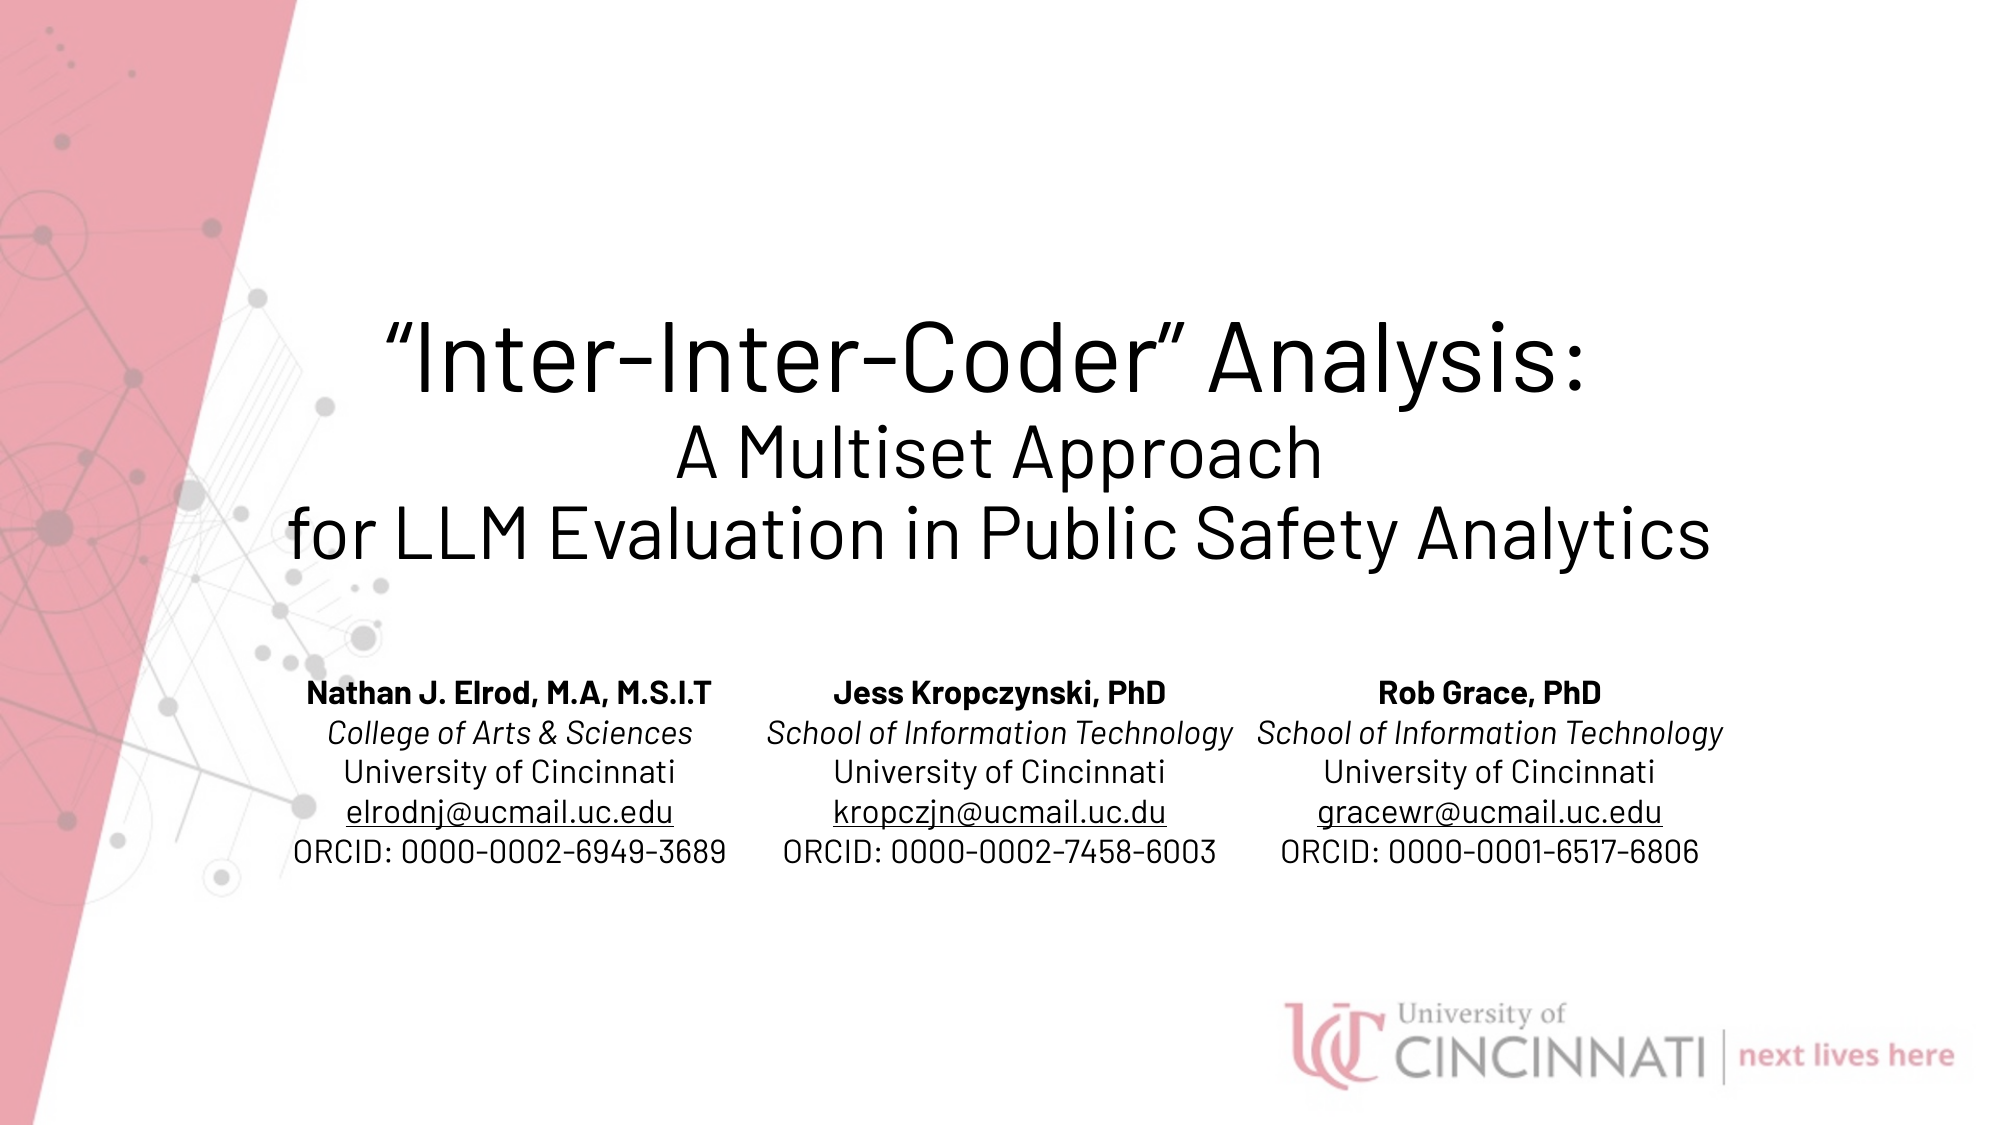

# “Inter-Inter-Coder” Analysis: A Multiset Approach for LLM Evaluation in Public Safety Analytics
Nathan J. Elrod, M.A, M.S.I.T
College of Arts & Sciences
University of Cincinnati
elrodnj@ucmail.uc.edu
ORCID: 0000-0002-6949-3689

Jess Kropczynski, PhD
School of Information Technology
University of Cincinnati
kropczjn@ucmail.uc.du
ORCID: 0000-0002-7458-6003

Rob Grace, PhD
School of Information Technology
University of Cincinnati
gracewr@ucmail.uc.edu
ORCID: 0000-0001-6517-6806